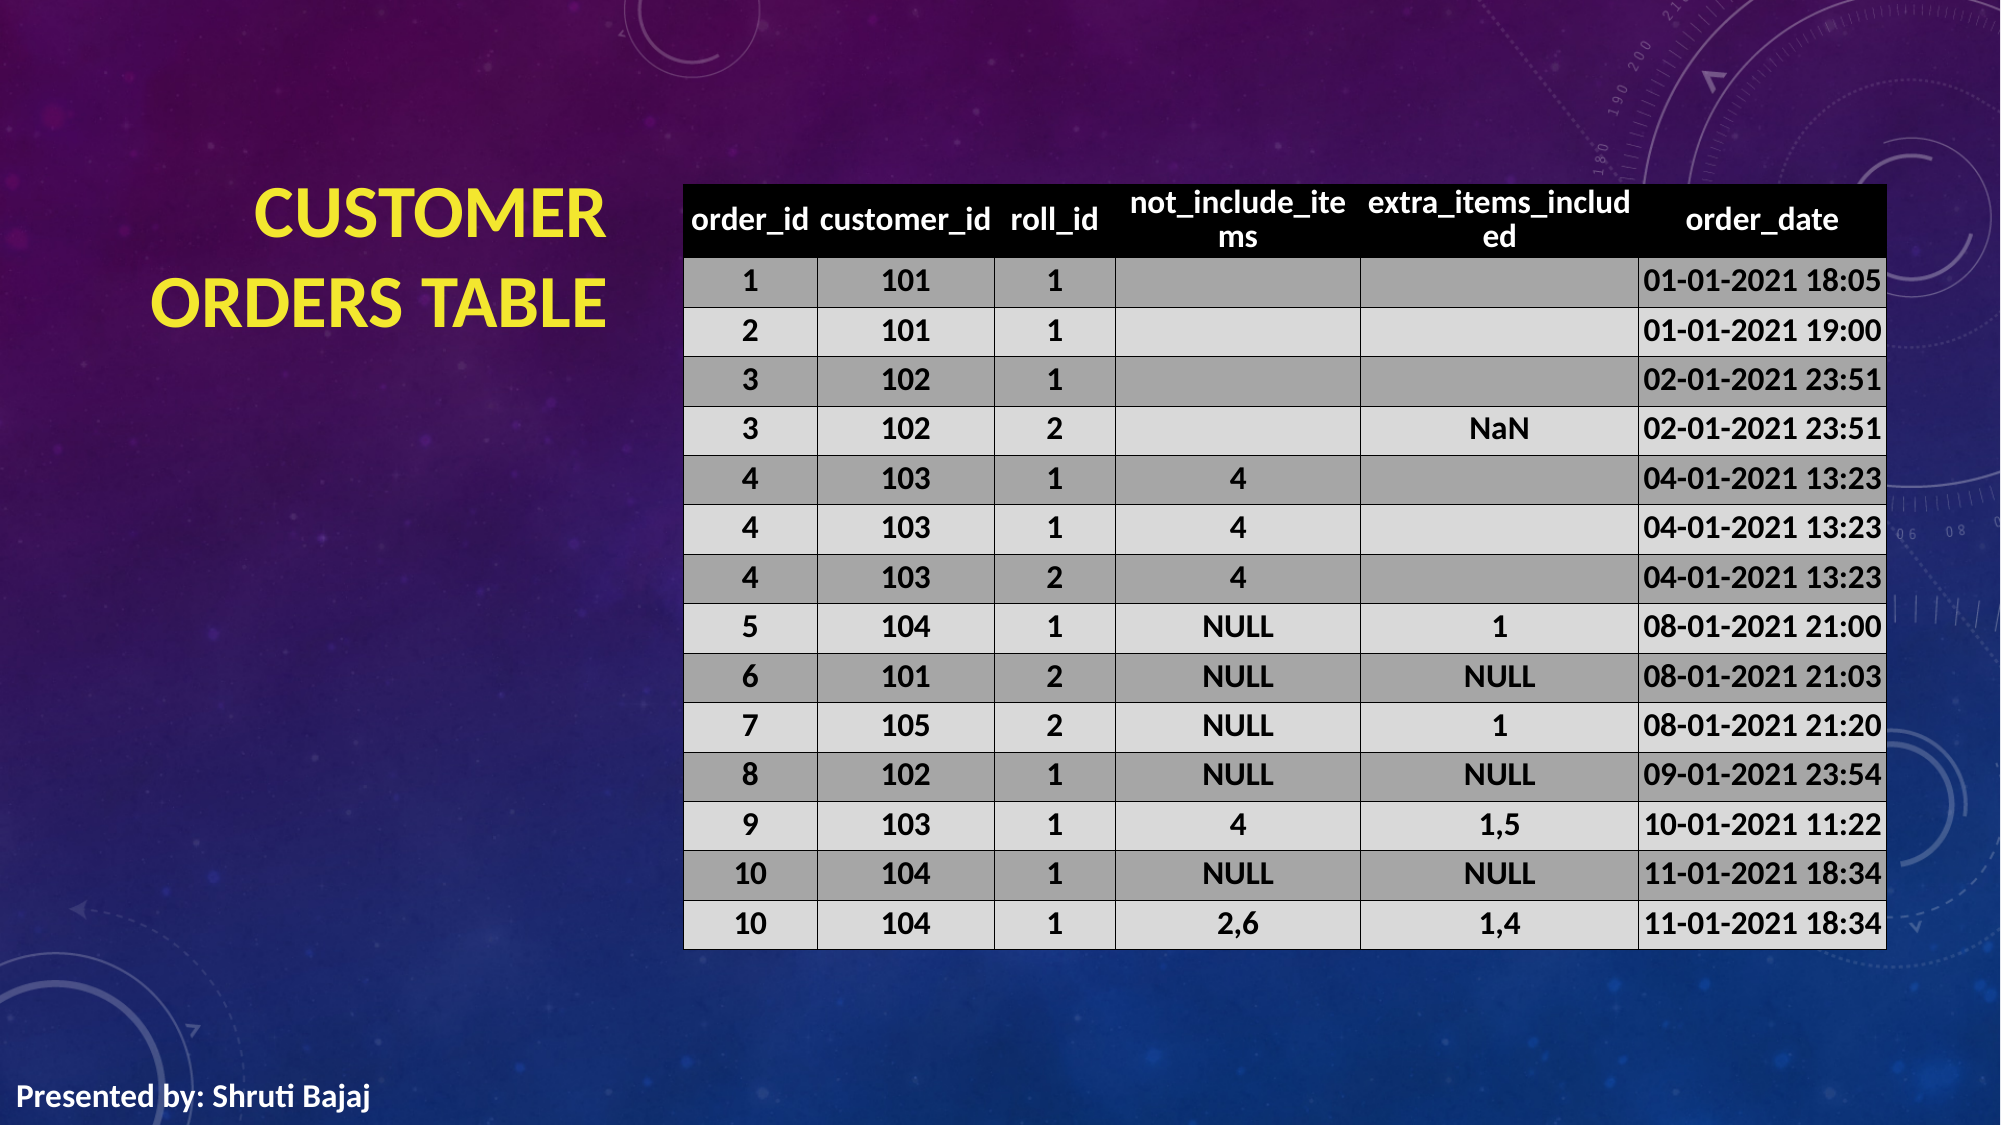

# CUSTOMER ORDERS TABLE

| order\_id | customer\_id | roll\_id | not\_include\_items | extra\_items\_included | order\_date |
| --- | --- | --- | --- | --- | --- |
| 1 | 101 | 1 |  |  | 01-01-2021 18:05 |
| 2 | 101 | 1 |  |  | 01-01-2021 19:00 |
| 3 | 102 | 1 |  |  | 02-01-2021 23:51 |
| 3 | 102 | 2 |  | NaN | 02-01-2021 23:51 |
| 4 | 103 | 1 | 4 |  | 04-01-2021 13:23 |
| 4 | 103 | 1 | 4 |  | 04-01-2021 13:23 |
| 4 | 103 | 2 | 4 |  | 04-01-2021 13:23 |
| 5 | 104 | 1 | NULL | 1 | 08-01-2021 21:00 |
| 6 | 101 | 2 | NULL | NULL | 08-01-2021 21:03 |
| 7 | 105 | 2 | NULL | 1 | 08-01-2021 21:20 |
| 8 | 102 | 1 | NULL | NULL | 09-01-2021 23:54 |
| 9 | 103 | 1 | 4 | 1,5 | 10-01-2021 11:22 |
| 10 | 104 | 1 | NULL | NULL | 11-01-2021 18:34 |
| 10 | 104 | 1 | 2,6 | 1,4 | 11-01-2021 18:34 |
Presented by: Shruti Bajaj